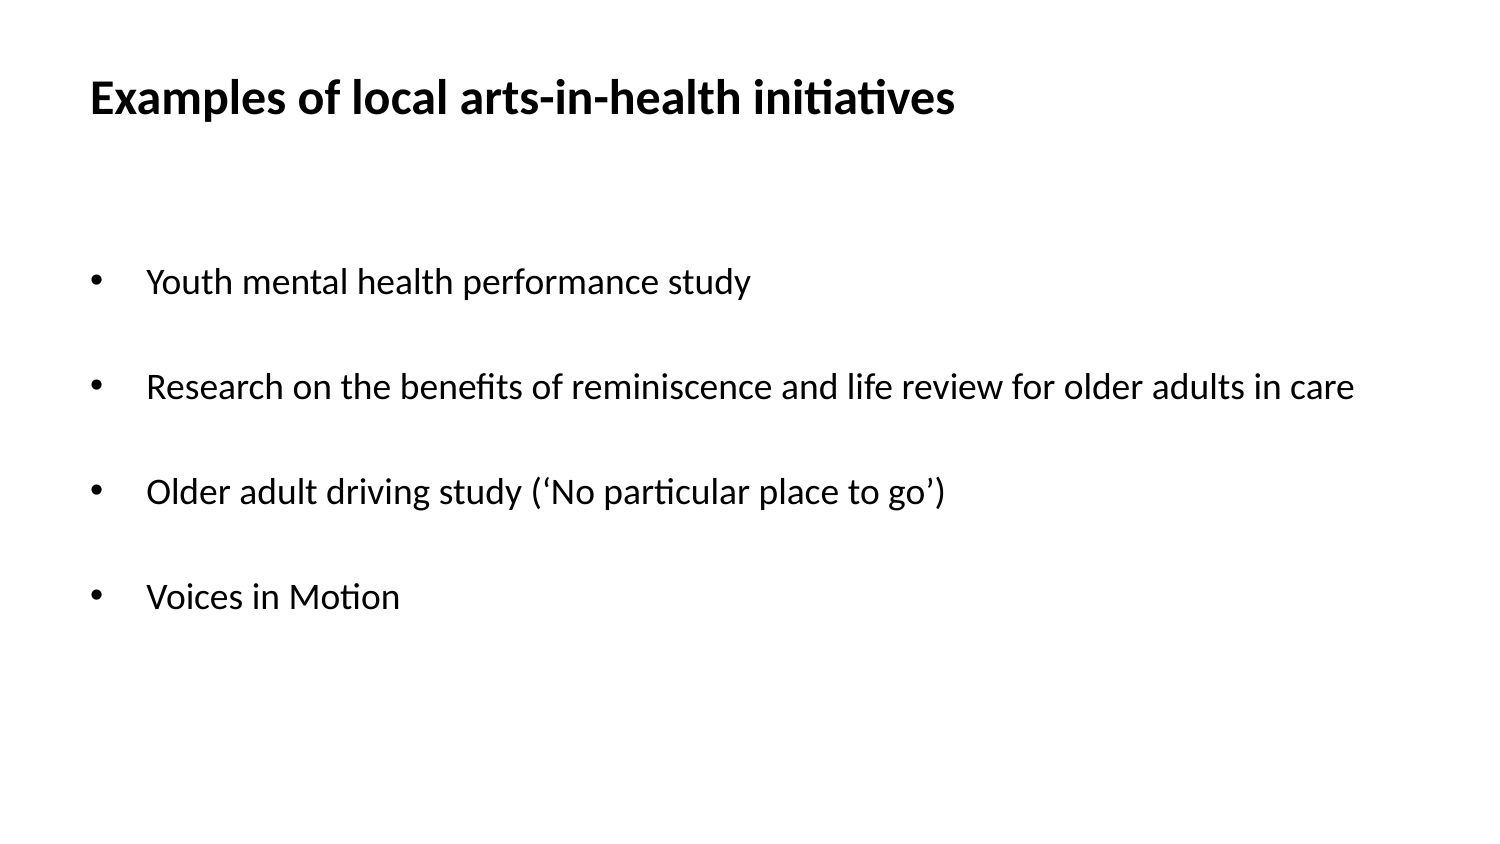

# Examples of local arts-in-health initiatives

Youth mental health performance study

Research on the benefits of reminiscence and life review for older adults in care

Older adult driving study (‘No particular place to go’)

Voices in Motion